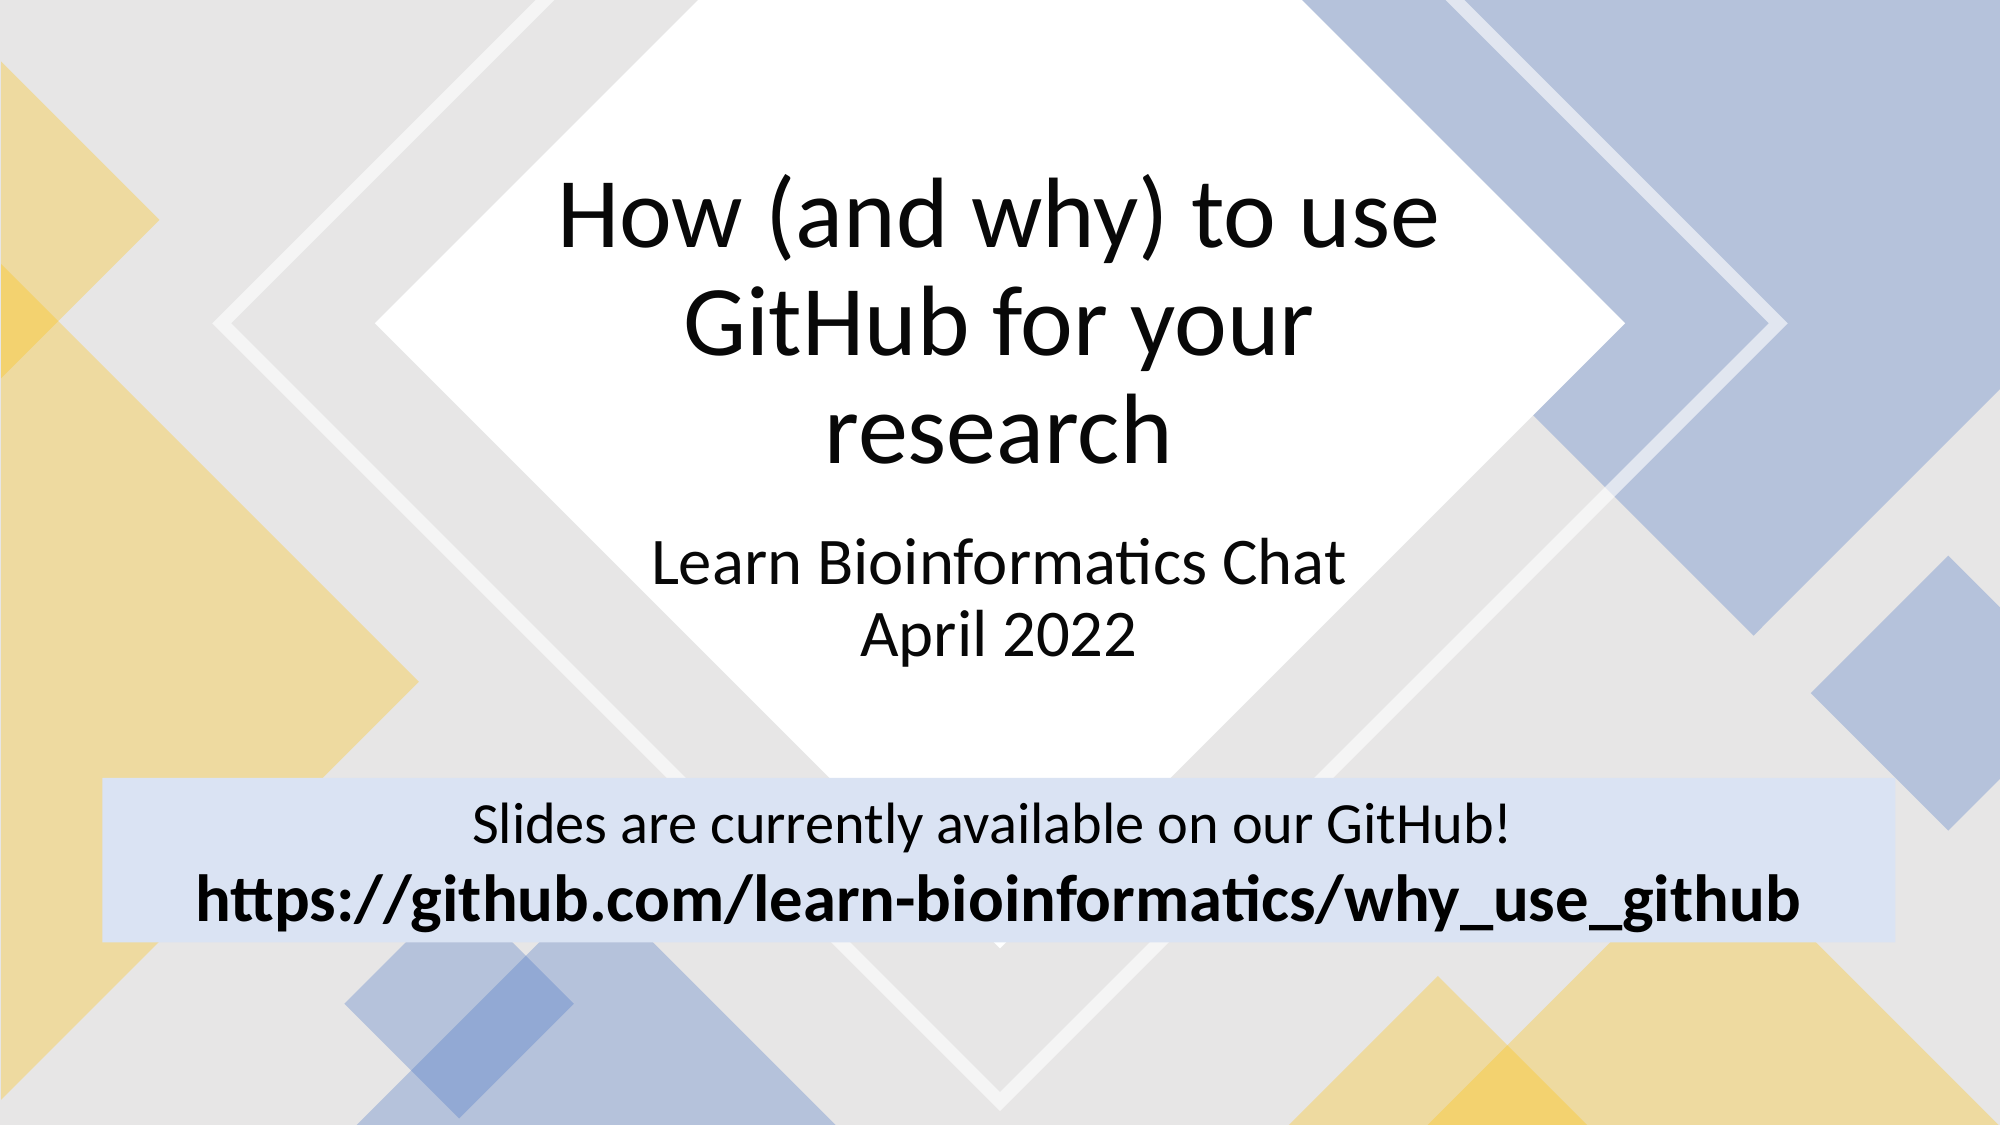

# How (and why) to use GitHub for your research

Learn Bioinformatics Chat
April 2022

Slides are currently available on our GitHub!
https://github.com/learn-bioinformatics/why_use_github